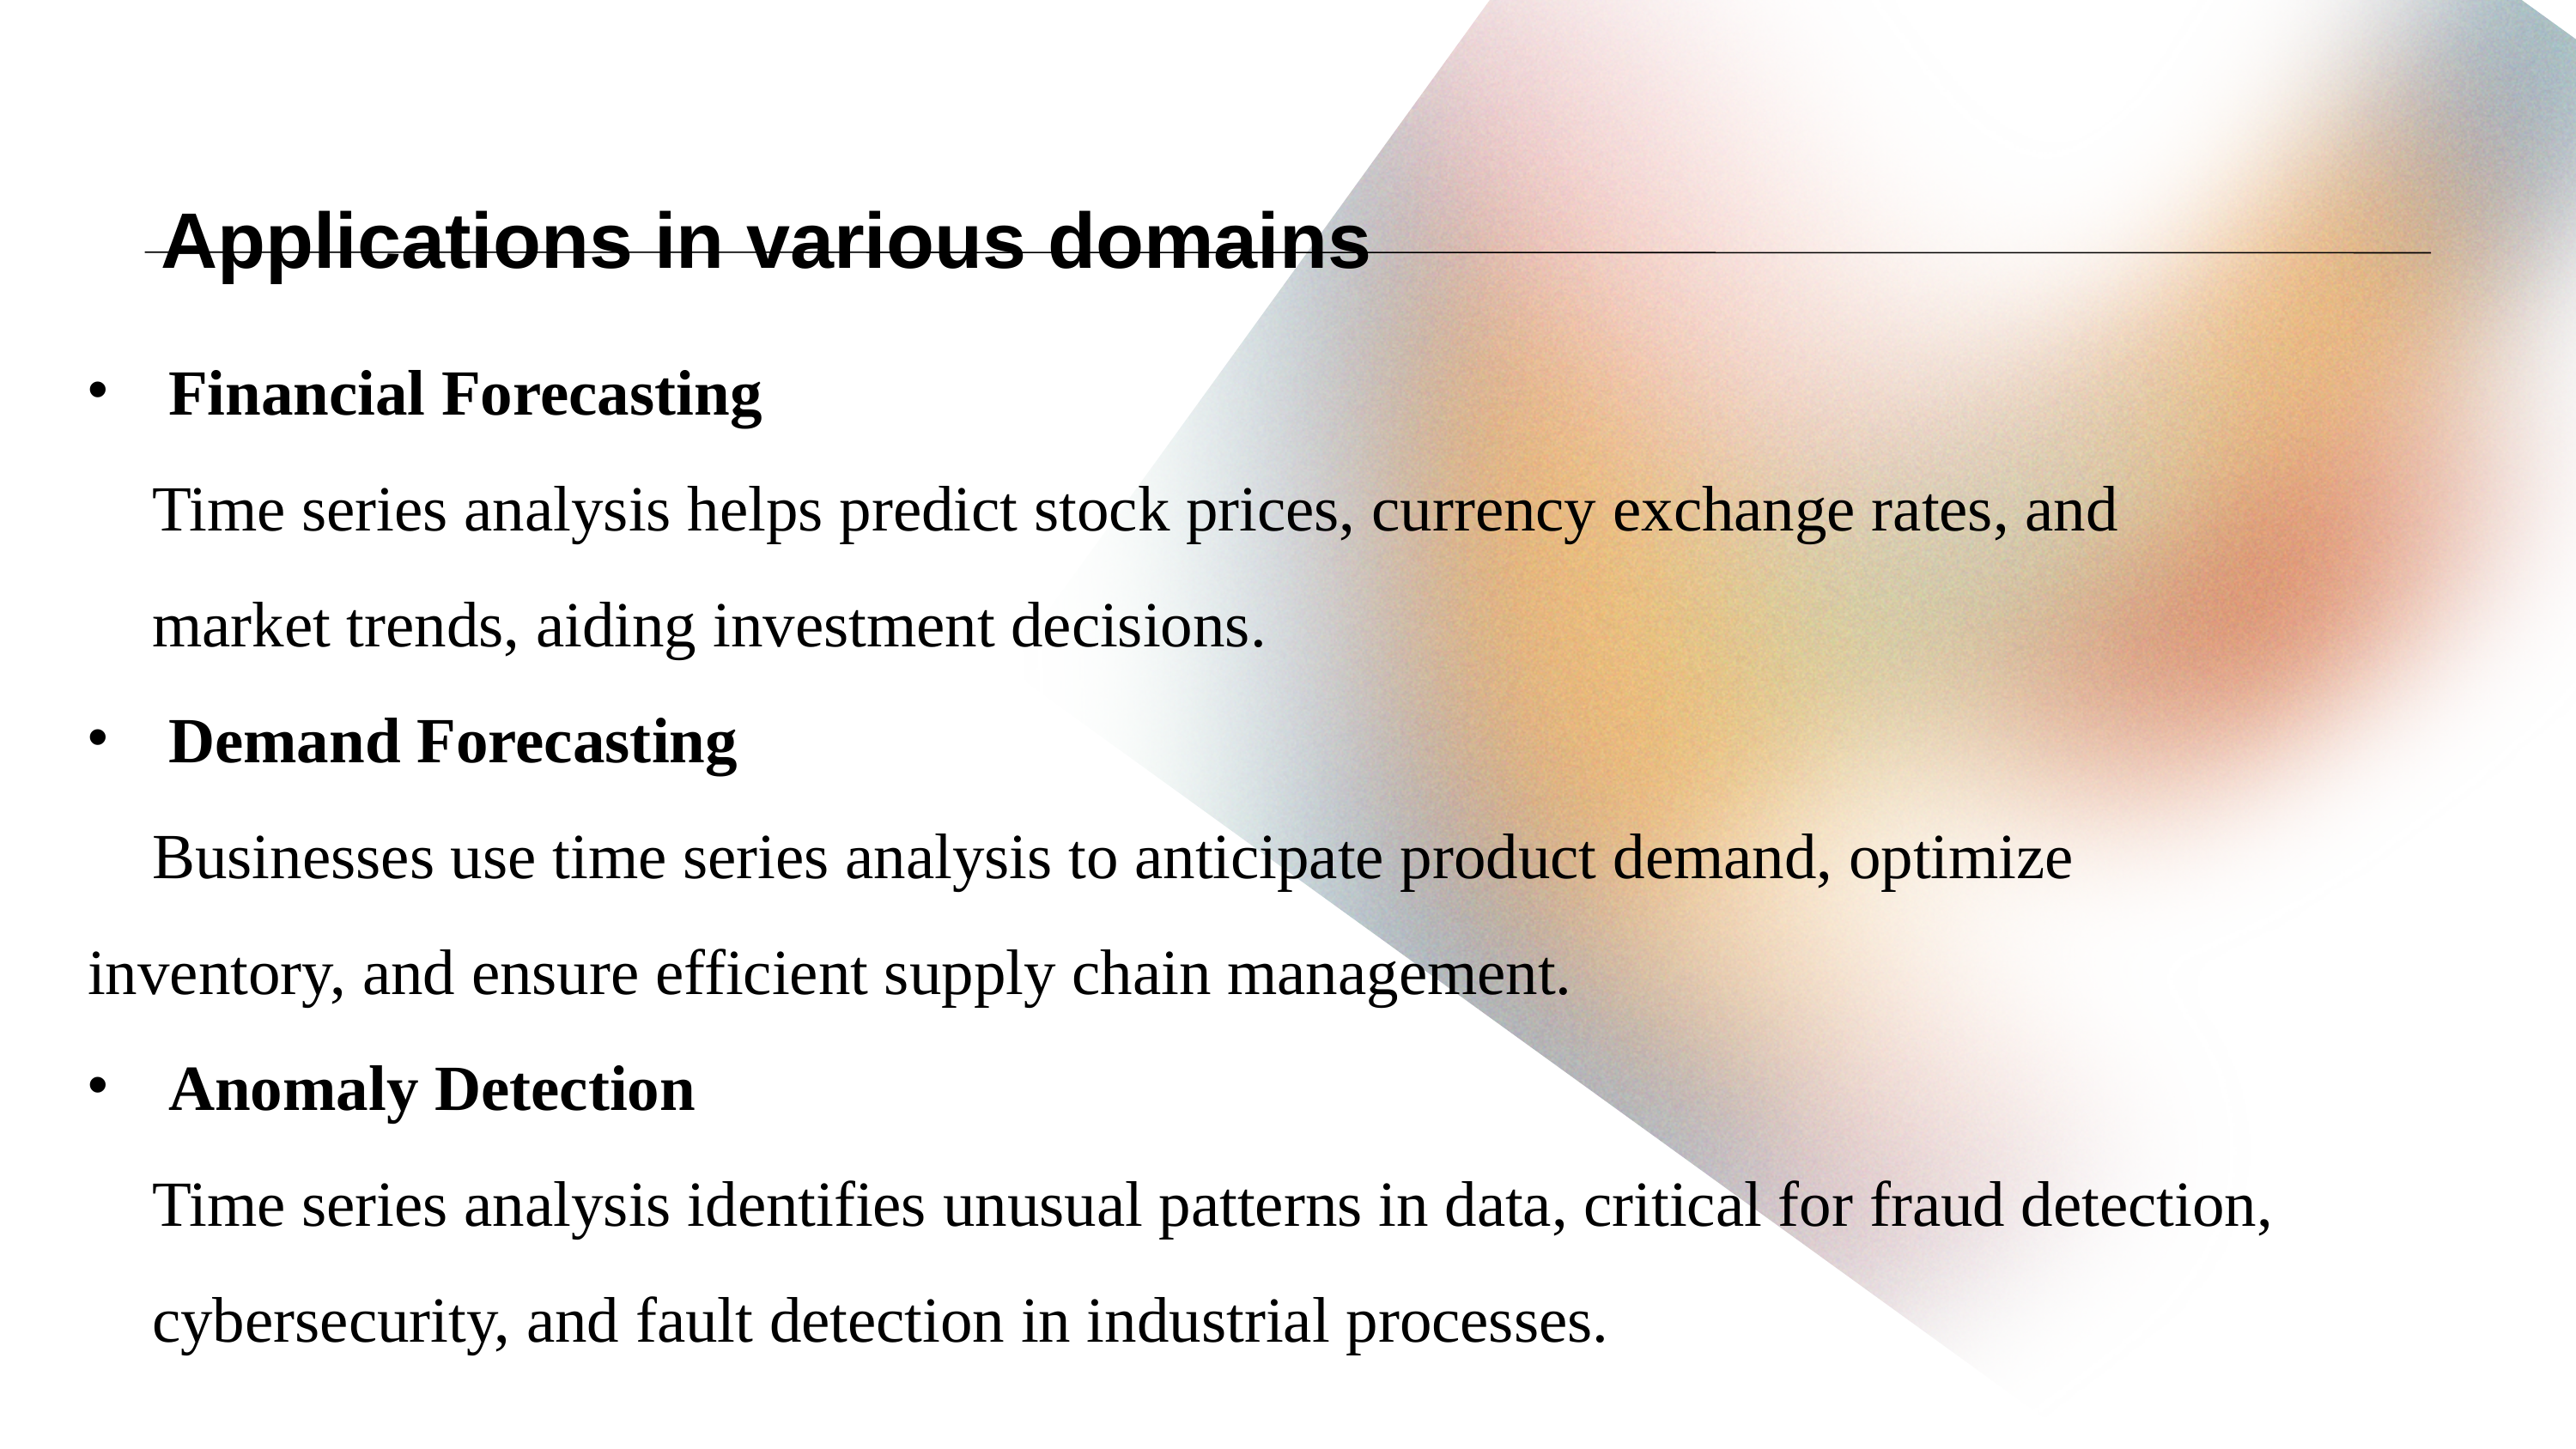

Applications in various domains

Financial Forecasting
Time series analysis helps predict stock prices, currency exchange rates, and market trends, aiding investment decisions.
Demand Forecasting
	Businesses use time series analysis to anticipate product demand, optimize 	inventory, and ensure efficient supply chain management.
Anomaly Detection
Time series analysis identifies unusual patterns in data, critical for fraud detection, cybersecurity, and fault detection in industrial processes.